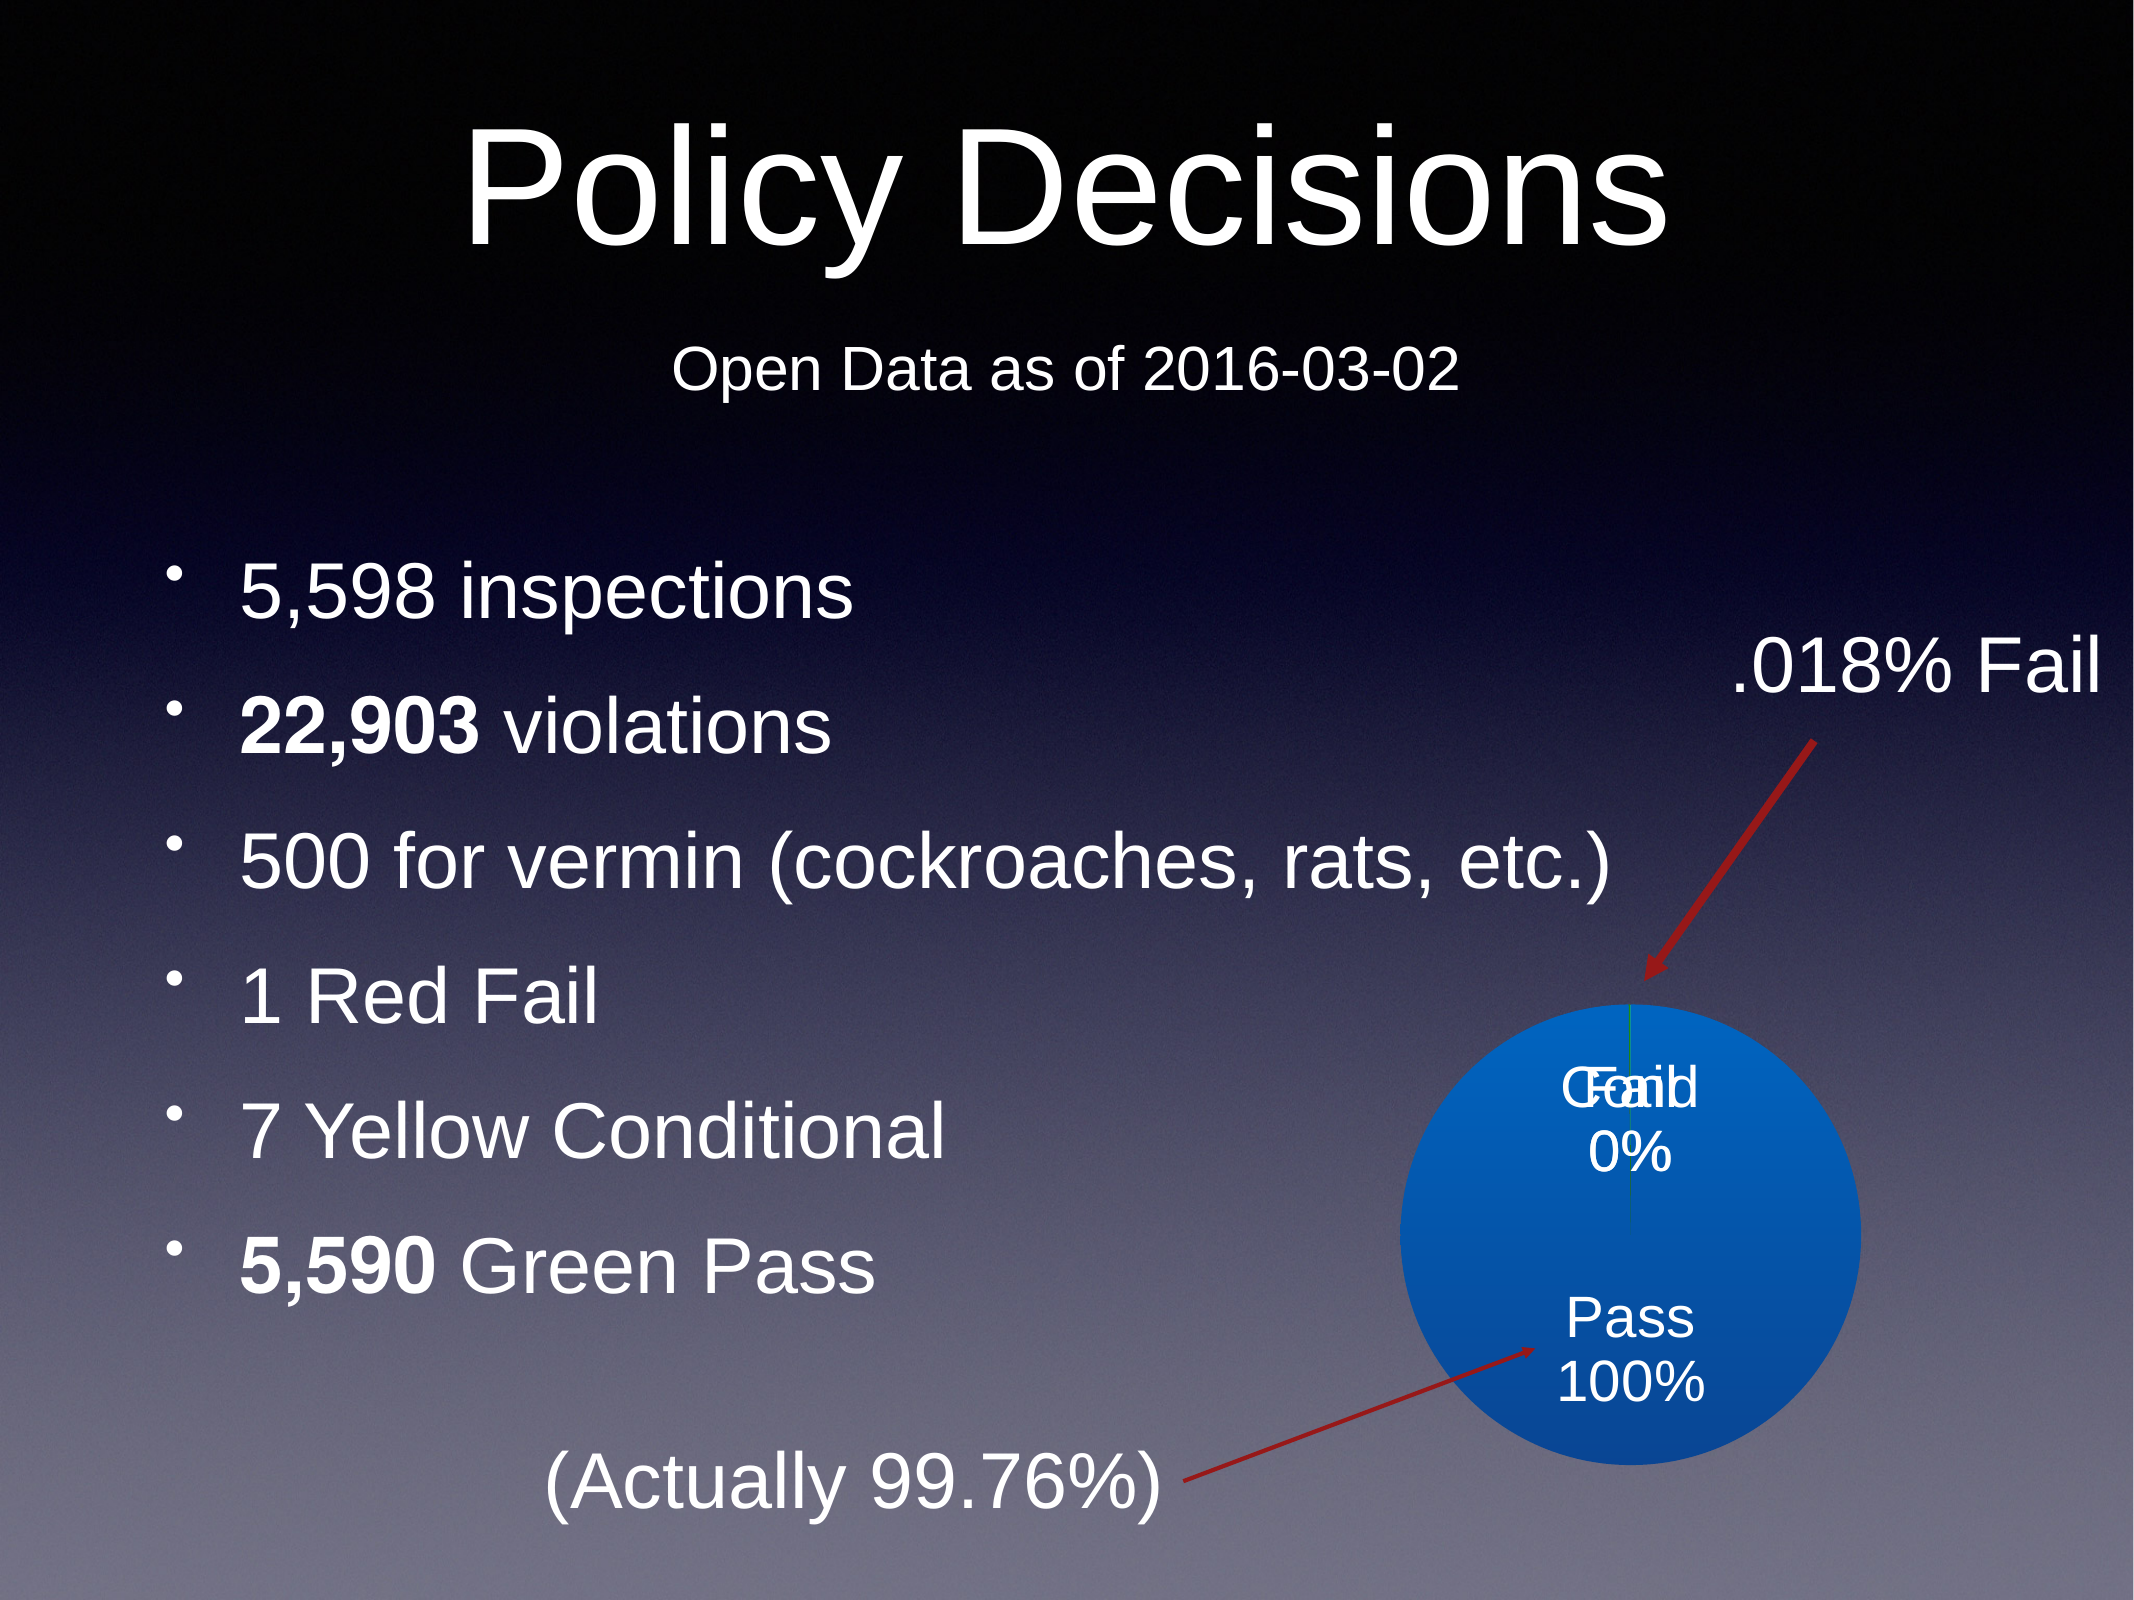

# Policy Decisions

Open Data as of 2016-03-02
5,598 inspections
22,903 violations
500 for vermin (cockroaches, rats, etc.)
1 Red Fail
7 Yellow Conditional
5,590 Green Pass
.018% Fail

### Chart

| Category | Region 1 |
|---|---|
| Pass | 5590.0 |
| Cond | 7.0 |
| Fail | 1.0 |
(Actually 99.76%)